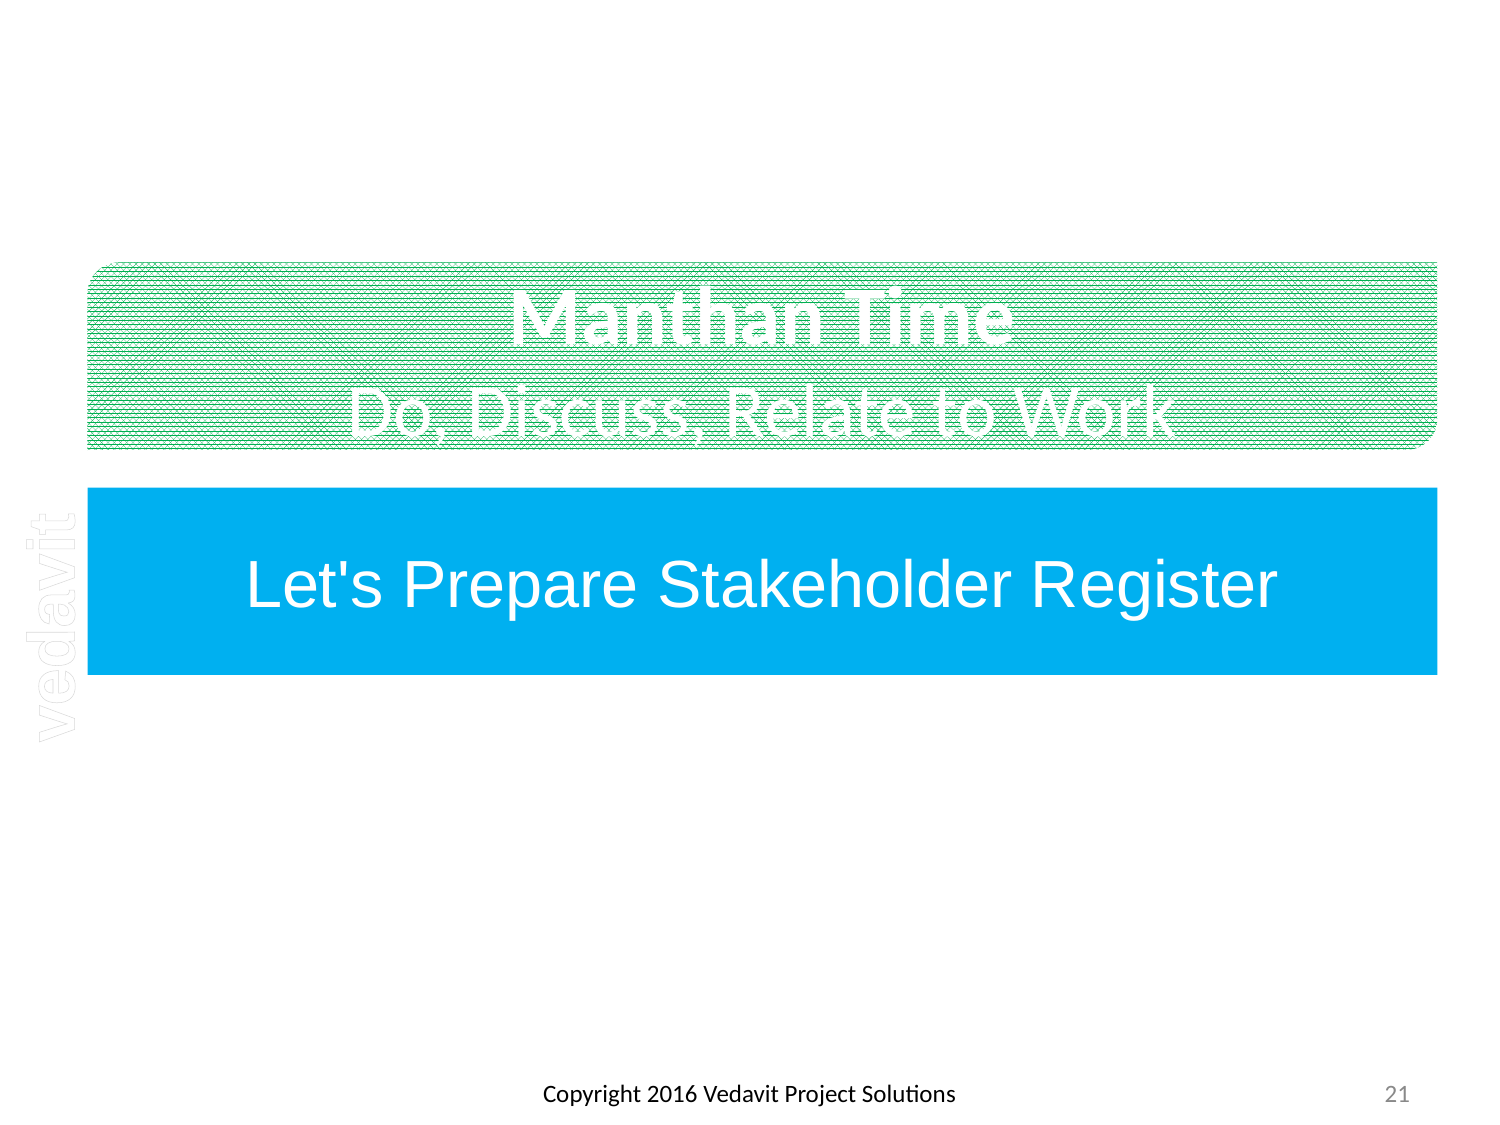

# Let's Prepare Stakeholder Register
Copyright 2016 Vedavit Project Solutions
21